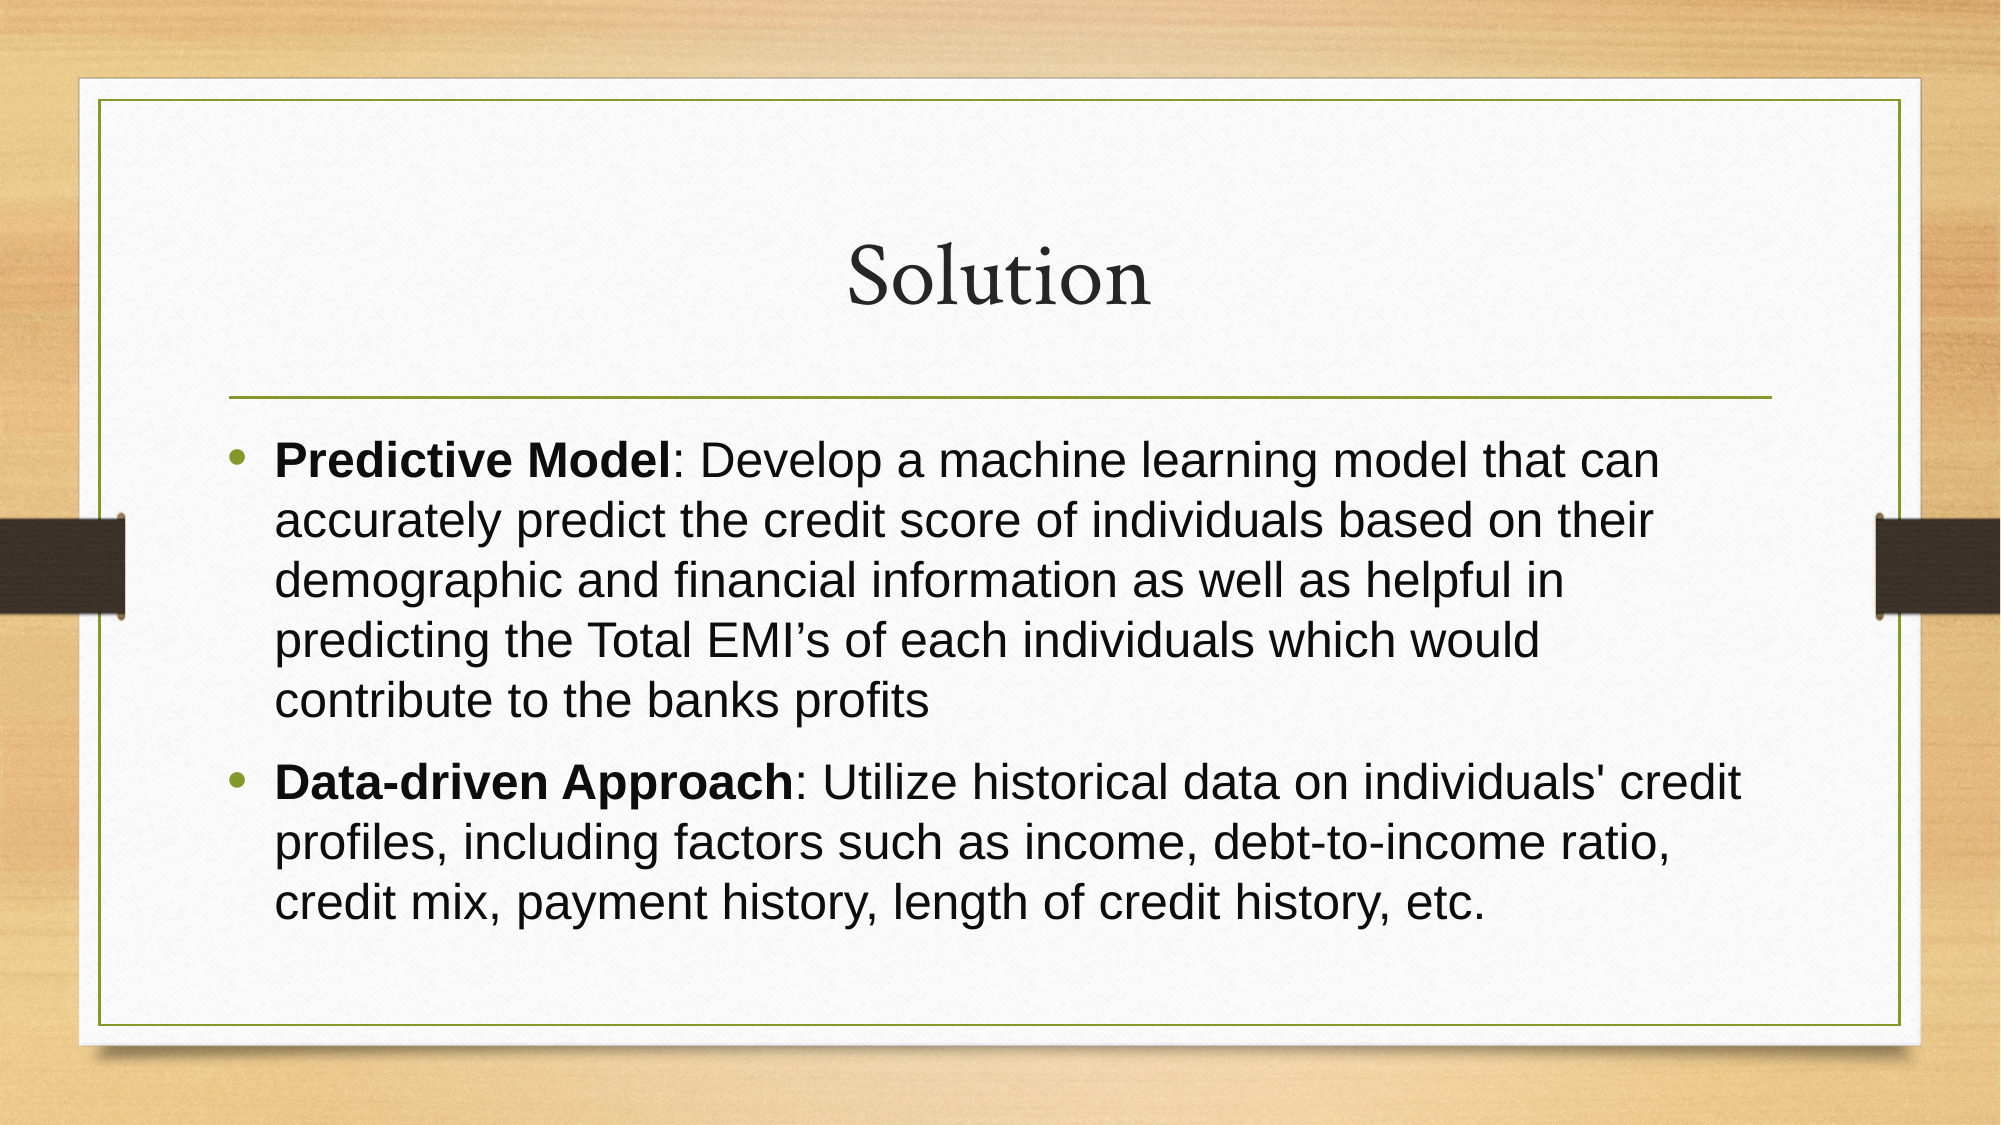

# Solution
Predictive Model: Develop a machine learning model that can accurately predict the credit score of individuals based on their demographic and financial information as well as helpful in predicting the Total EMI’s of each individuals which would contribute to the banks profits
Data-driven Approach: Utilize historical data on individuals' credit profiles, including factors such as income, debt-to-income ratio, credit mix, payment history, length of credit history, etc.